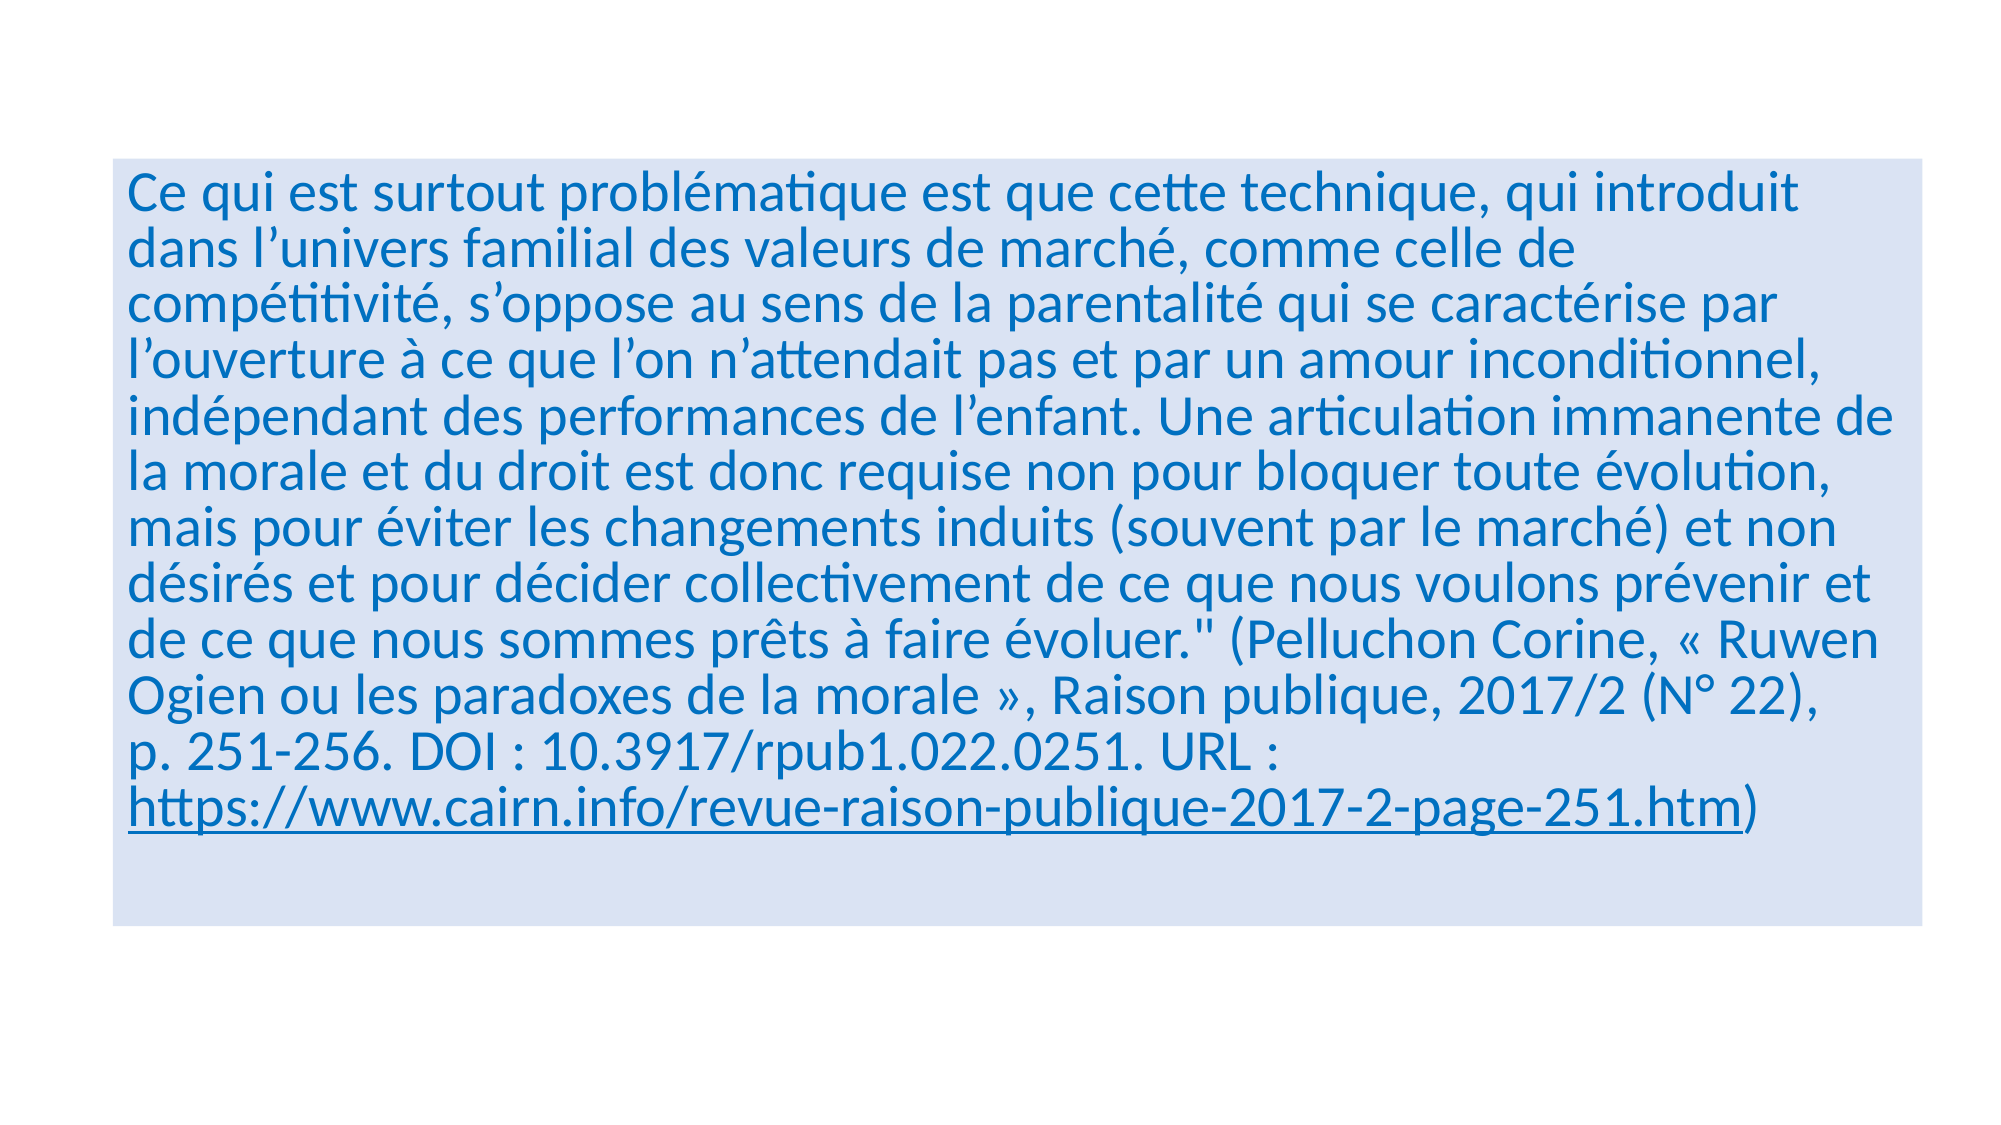

Ce qui est surtout problématique est que cette technique, qui introduit dans l’univers familial des valeurs de marché, comme celle de compétitivité, s’oppose au sens de la parentalité qui se caractérise par l’ouverture à ce que l’on n’attendait pas et par un amour inconditionnel, indépendant des performances de l’enfant. Une articulation immanente de la morale et du droit est donc requise non pour bloquer toute évolution, mais pour éviter les changements induits (souvent par le marché) et non désirés et pour décider collectivement de ce que nous voulons prévenir et de ce que nous sommes prêts à faire évoluer." (Pelluchon Corine, « Ruwen Ogien ou les paradoxes de la morale », Raison publique, 2017/2 (N° 22), p. 251-256. DOI : 10.3917/rpub1.022.0251. URL : https://www.cairn.info/revue-raison-publique-2017-2-page-251.htm)